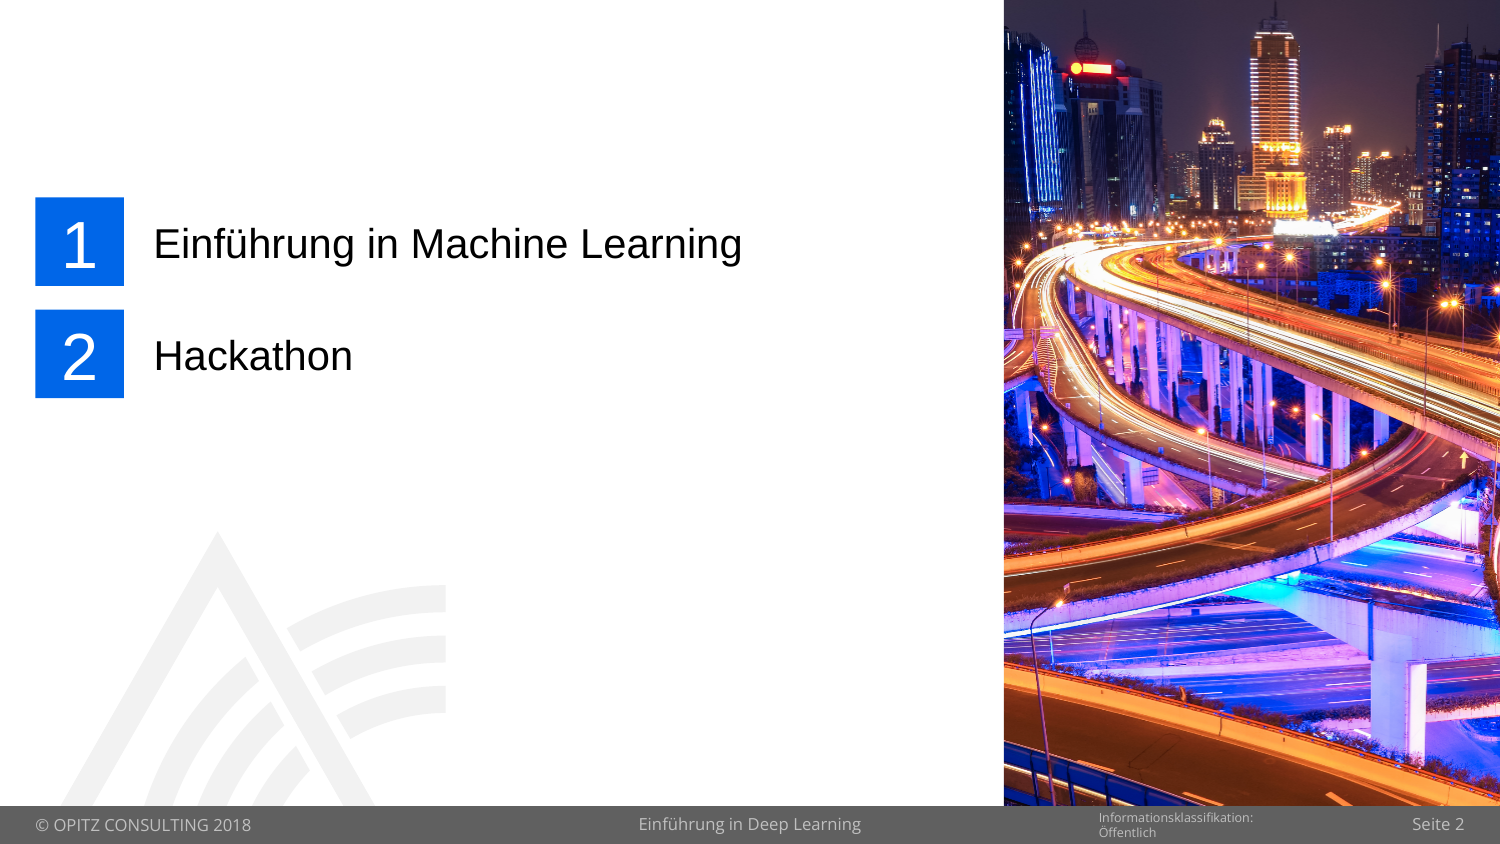

#
1
Einführung in Machine Learning
2
Hackathon
Einführung in Deep Learning